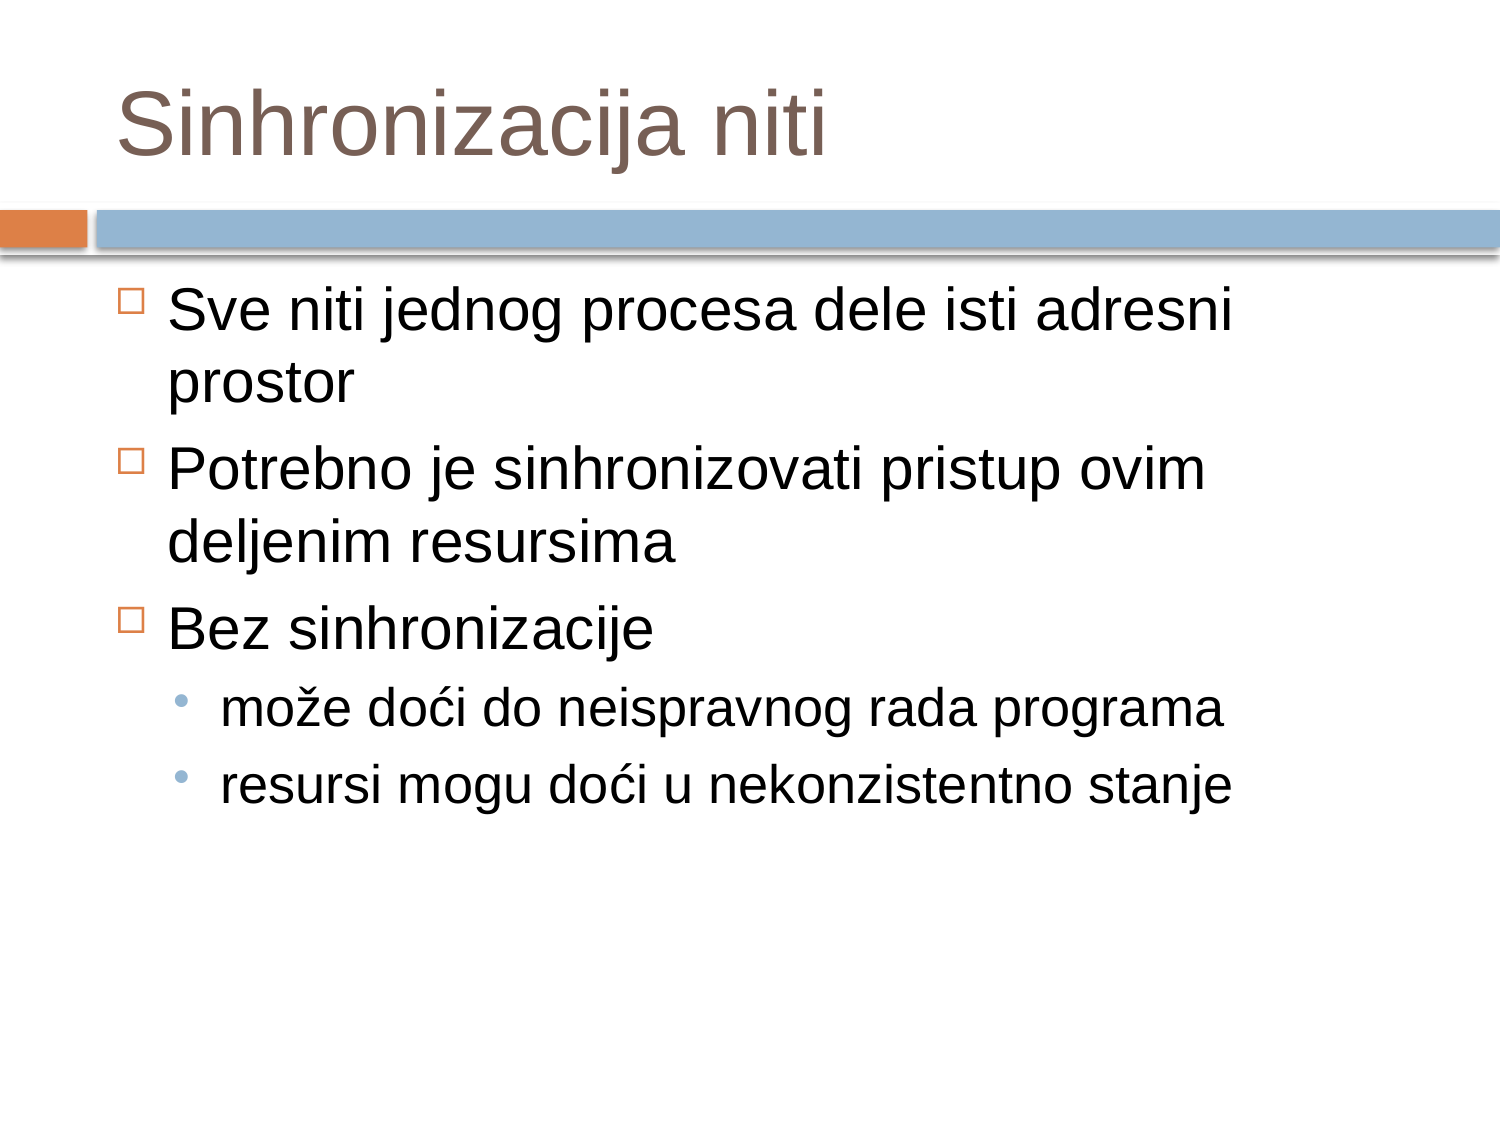

# Sinhronizacija niti
Sve niti jednog procesa dele isti adresni prostor
Potrebno je sinhronizovati pristup ovim deljenim resursima
Bez sinhronizacije
može doći do neispravnog rada programa
resursi mogu doći u nekonzistentno stanje